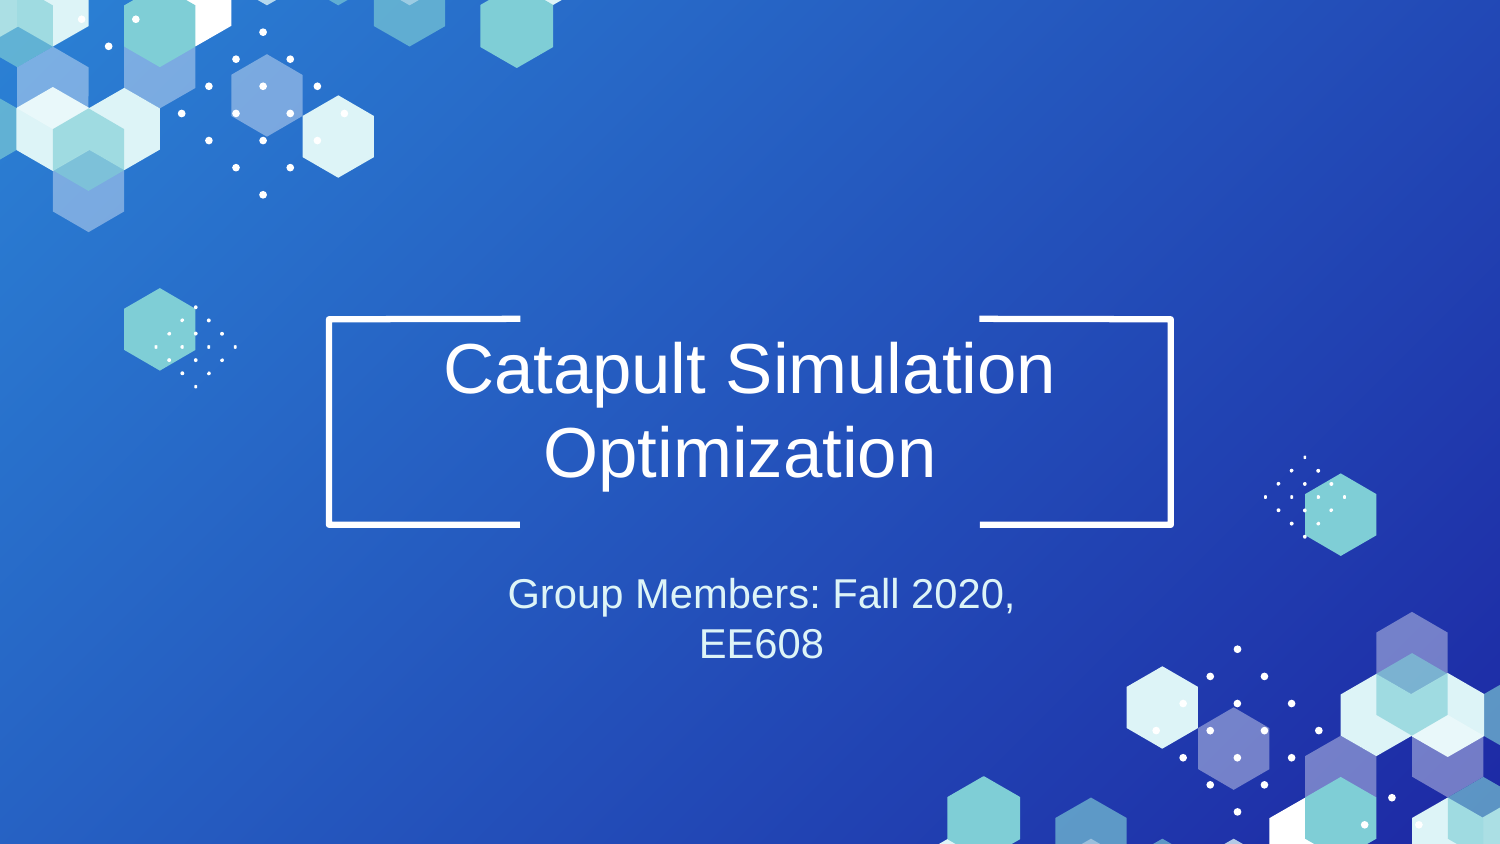

# Catapult Simulation Optimization
Group Members: Fall 2020, EE608